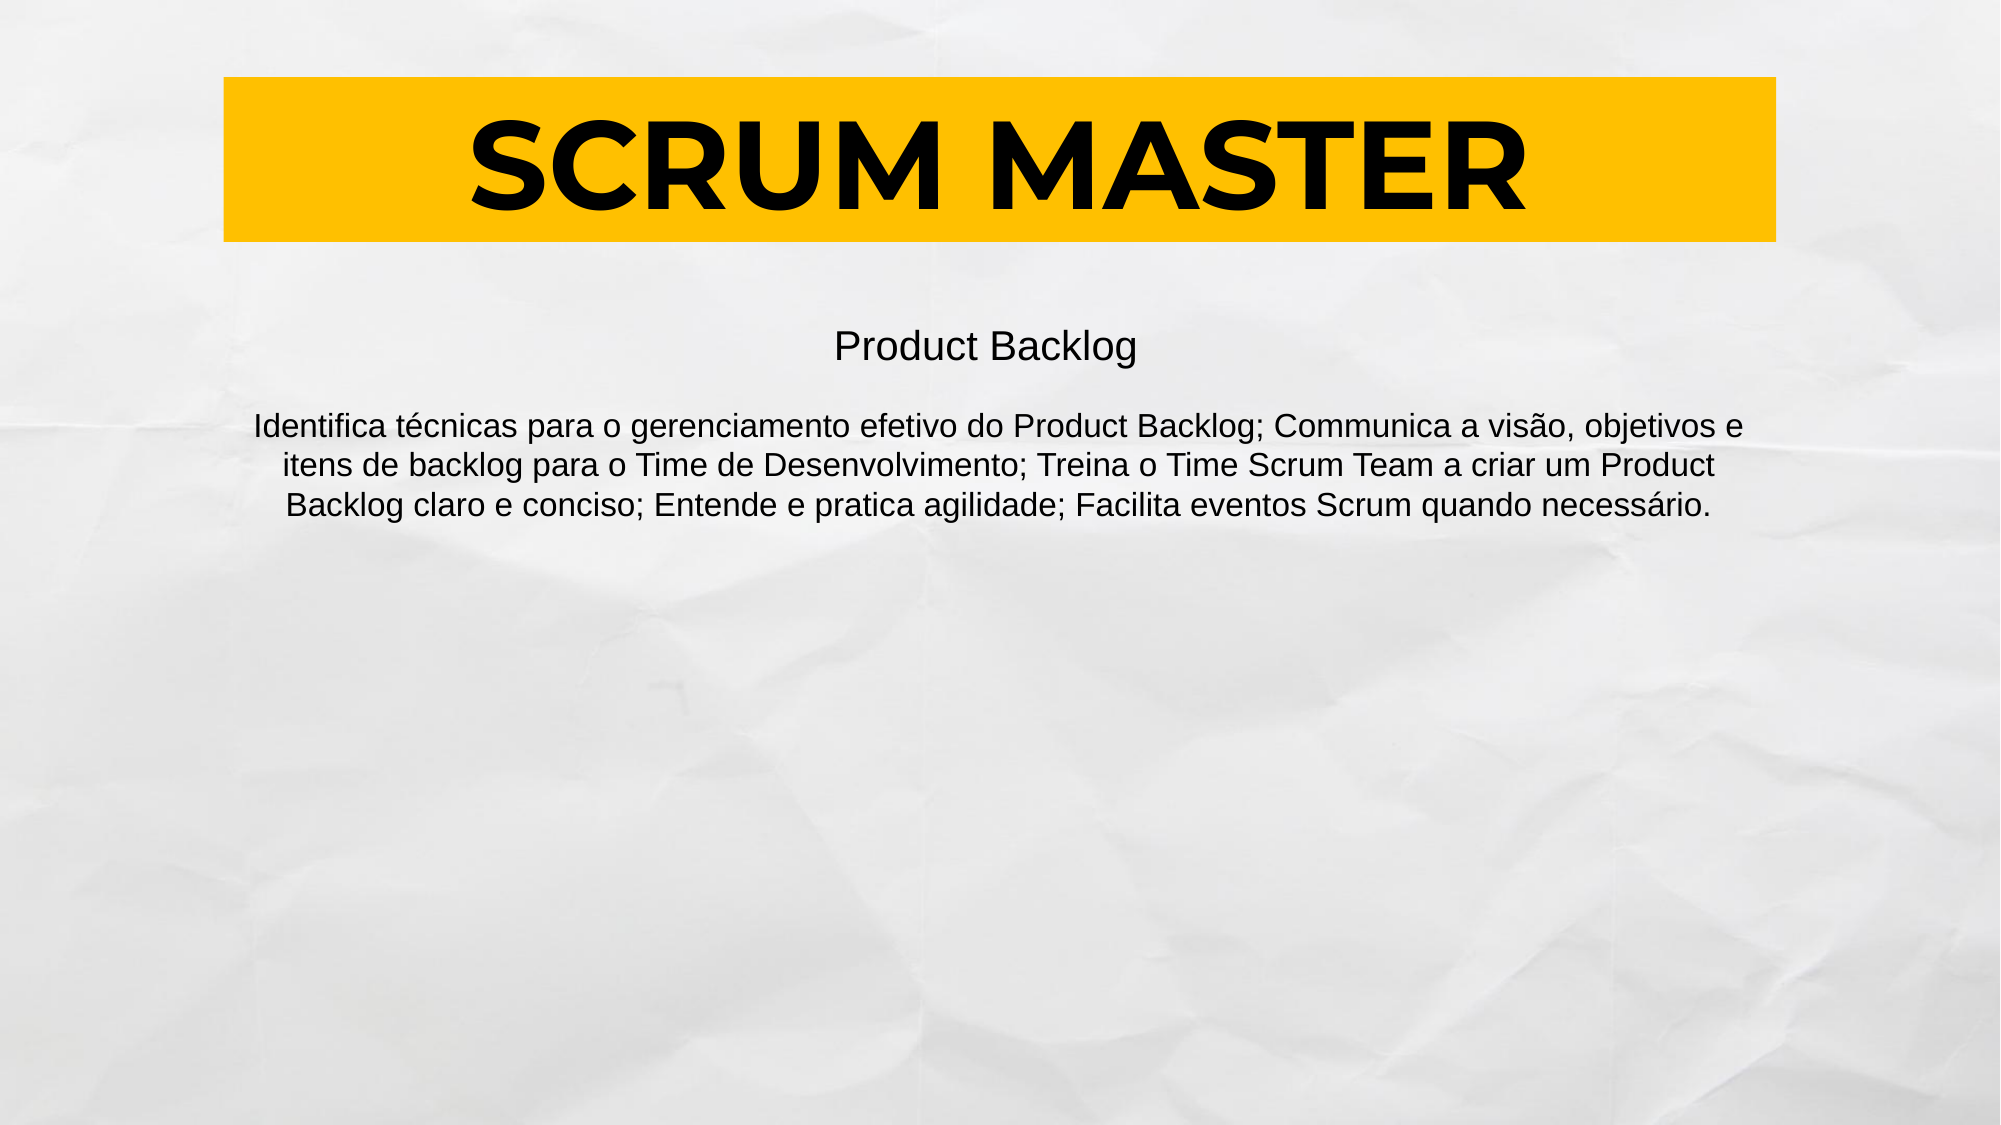

SCRUM MASTER
Product Backlog
Identifica técnicas para o gerenciamento efetivo do Product Backlog; Communica a visão, objetivos e itens de backlog para o Time de Desenvolvimento; Treina o Time Scrum Team a criar um Product Backlog claro e conciso; Entende e pratica agilidade; Facilita eventos Scrum quando necessário.